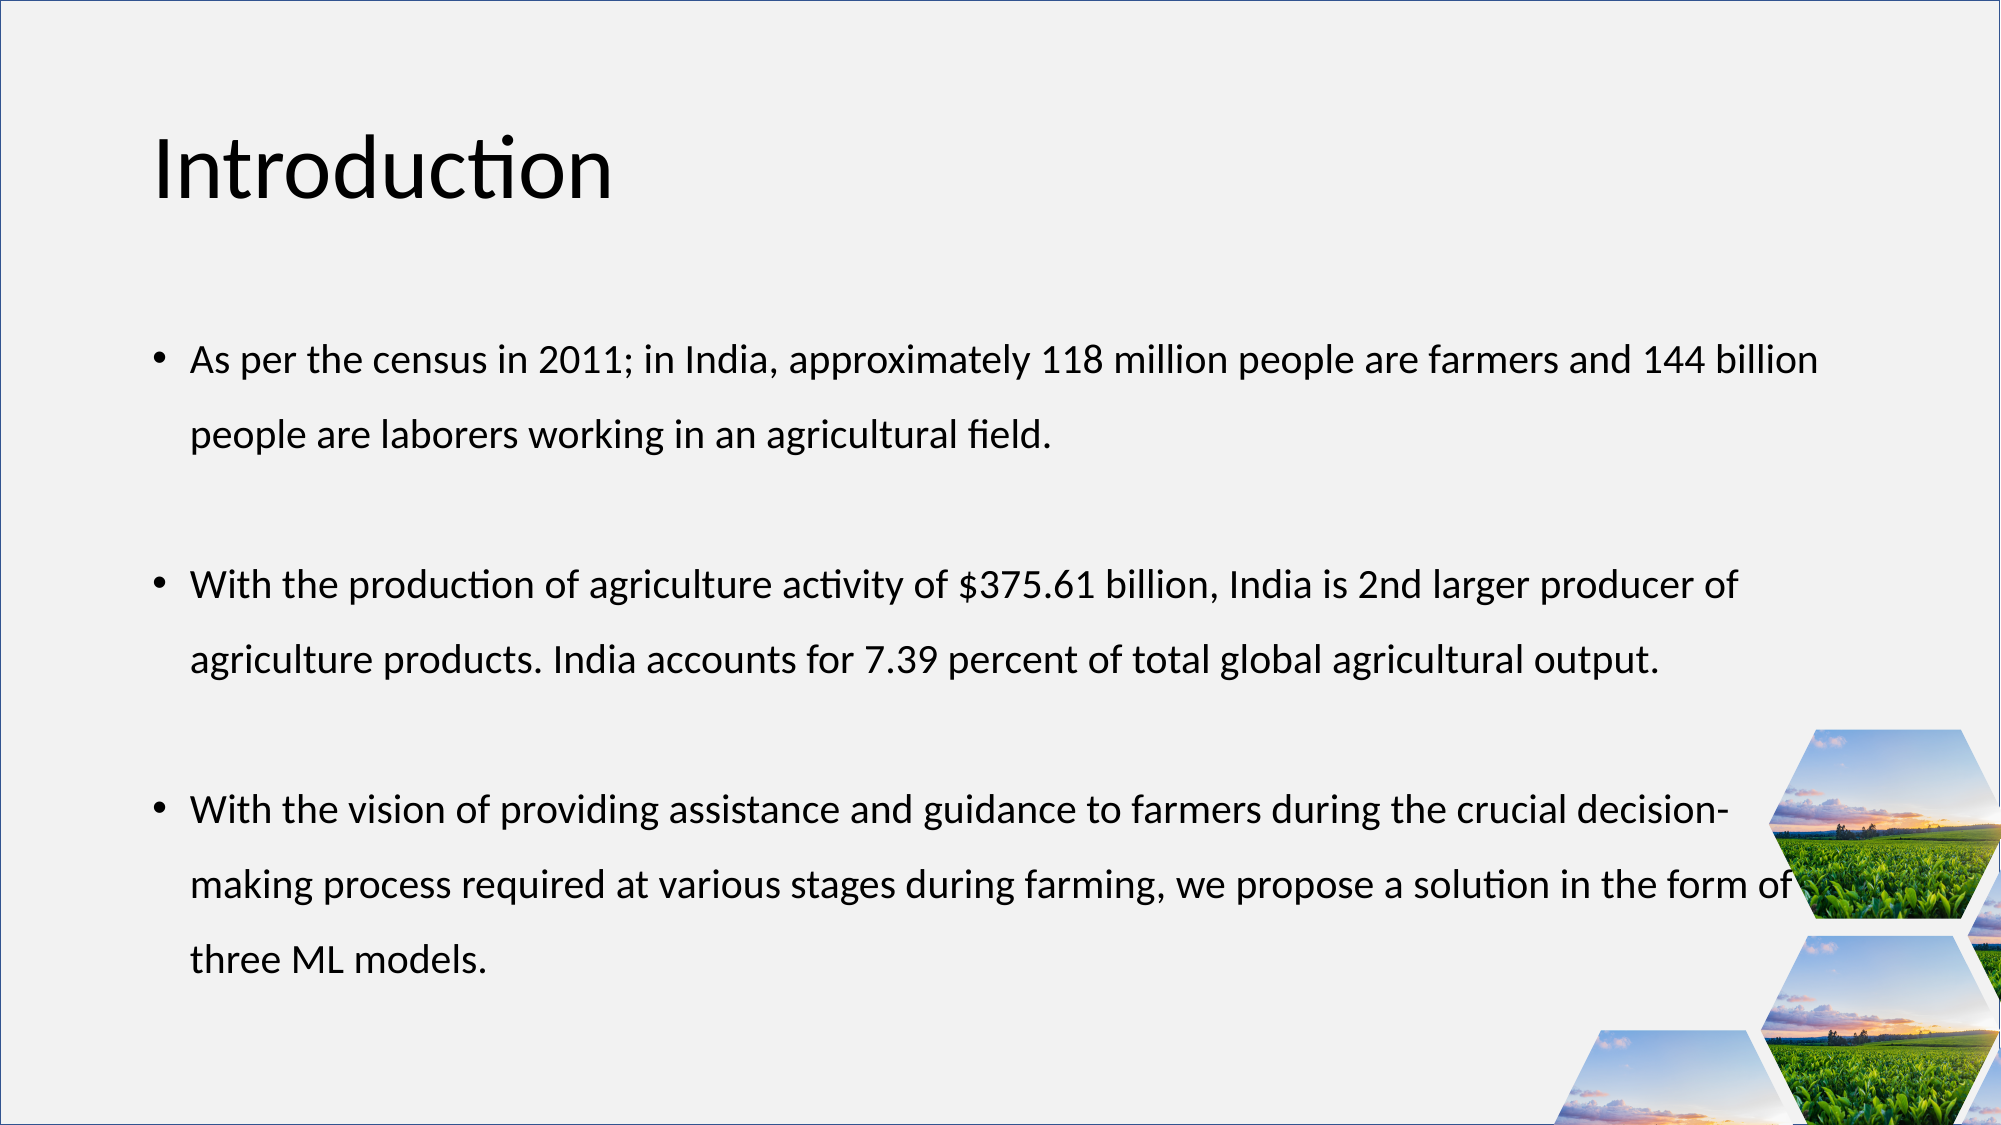

# Introduction
As per the census in 2011; in India, approximately 118 million people are farmers and 144 billion people are laborers working in an agricultural field.

With the production of agriculture activity of $375.61 billion, India is 2nd larger producer of agriculture products. India accounts for 7.39 percent of total global agricultural output.

With the vision of providing assistance and guidance to farmers during the crucial decision-making process required at various stages during farming, we propose a solution in the form of three ML models.